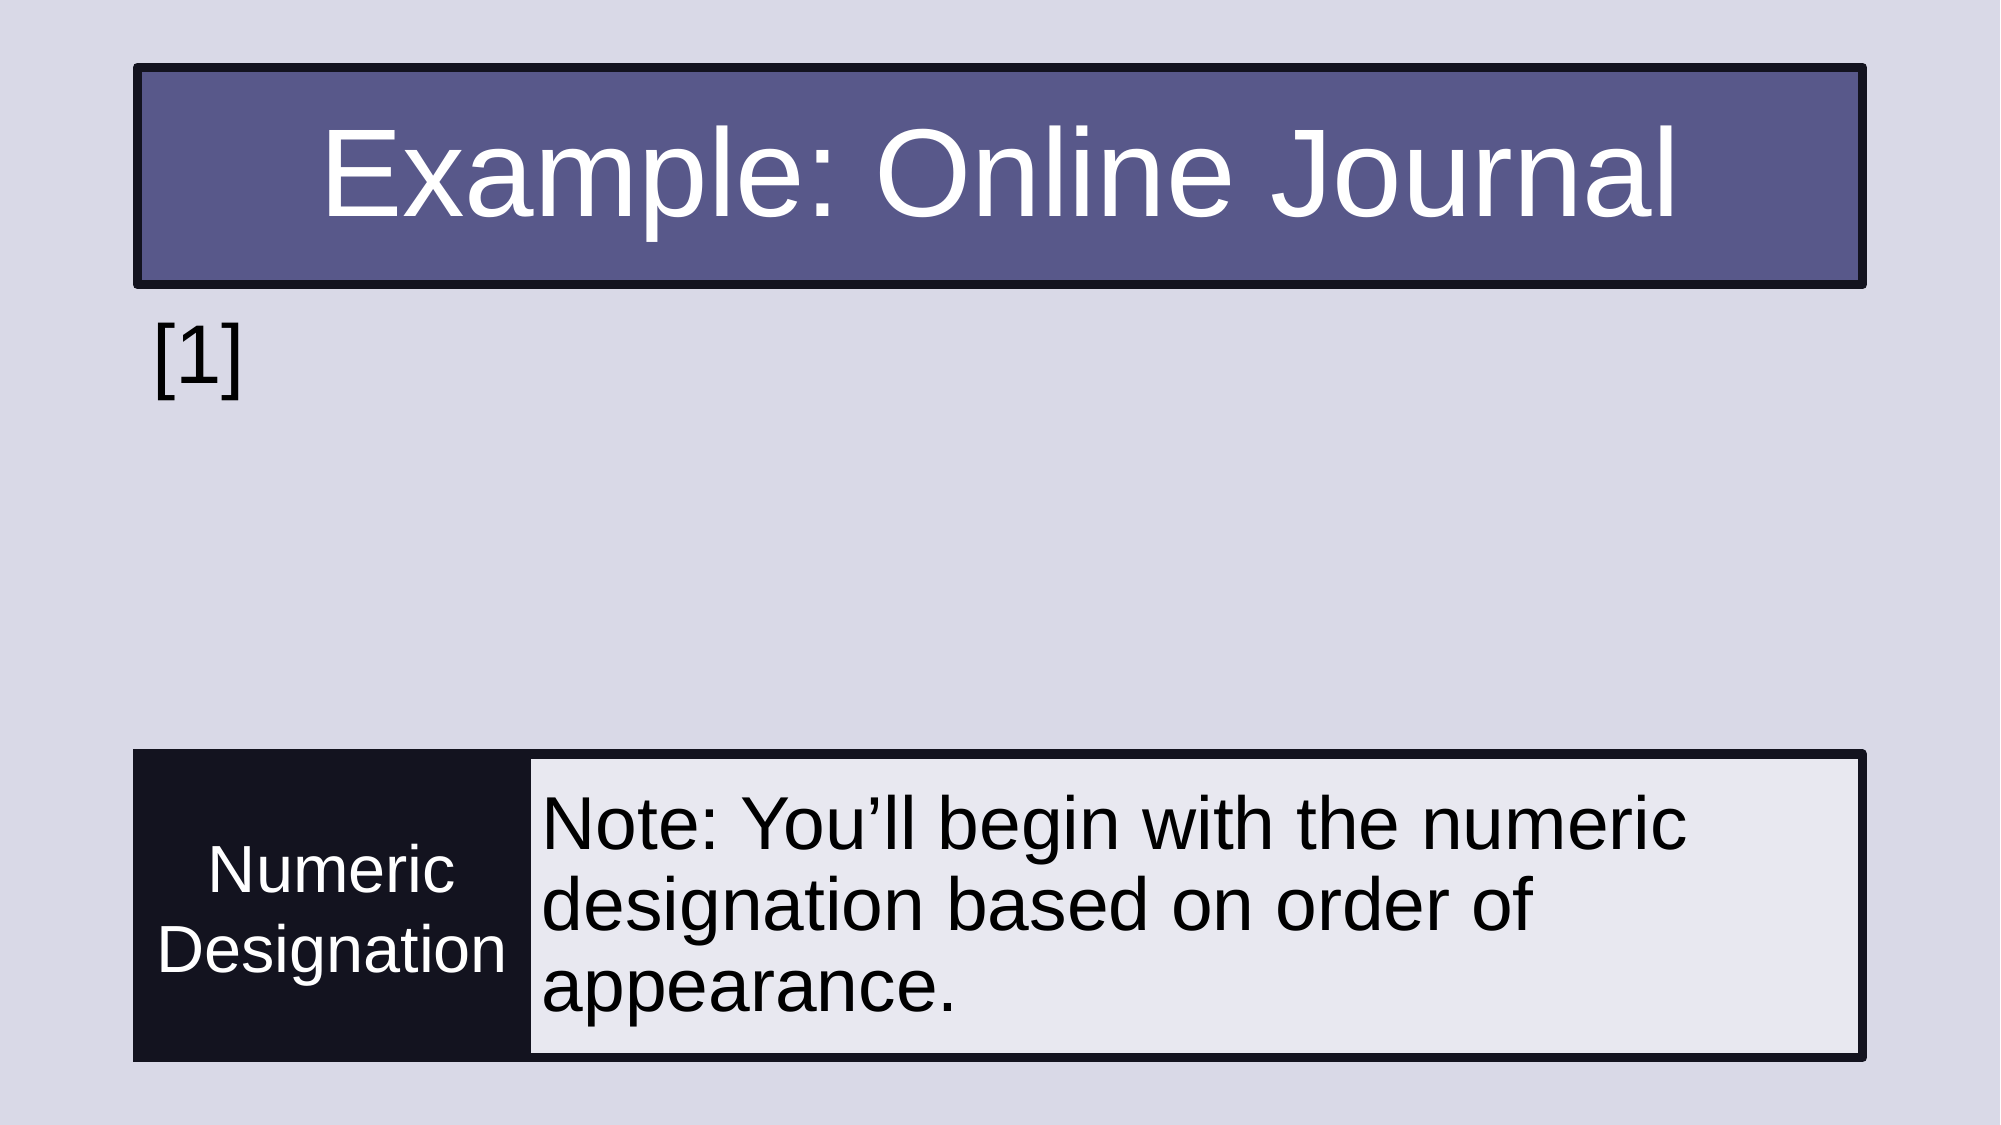

Example: Online Journal
[1]
Numeric
Designation
Note: You’ll begin with the numeric designation based on order of appearance.